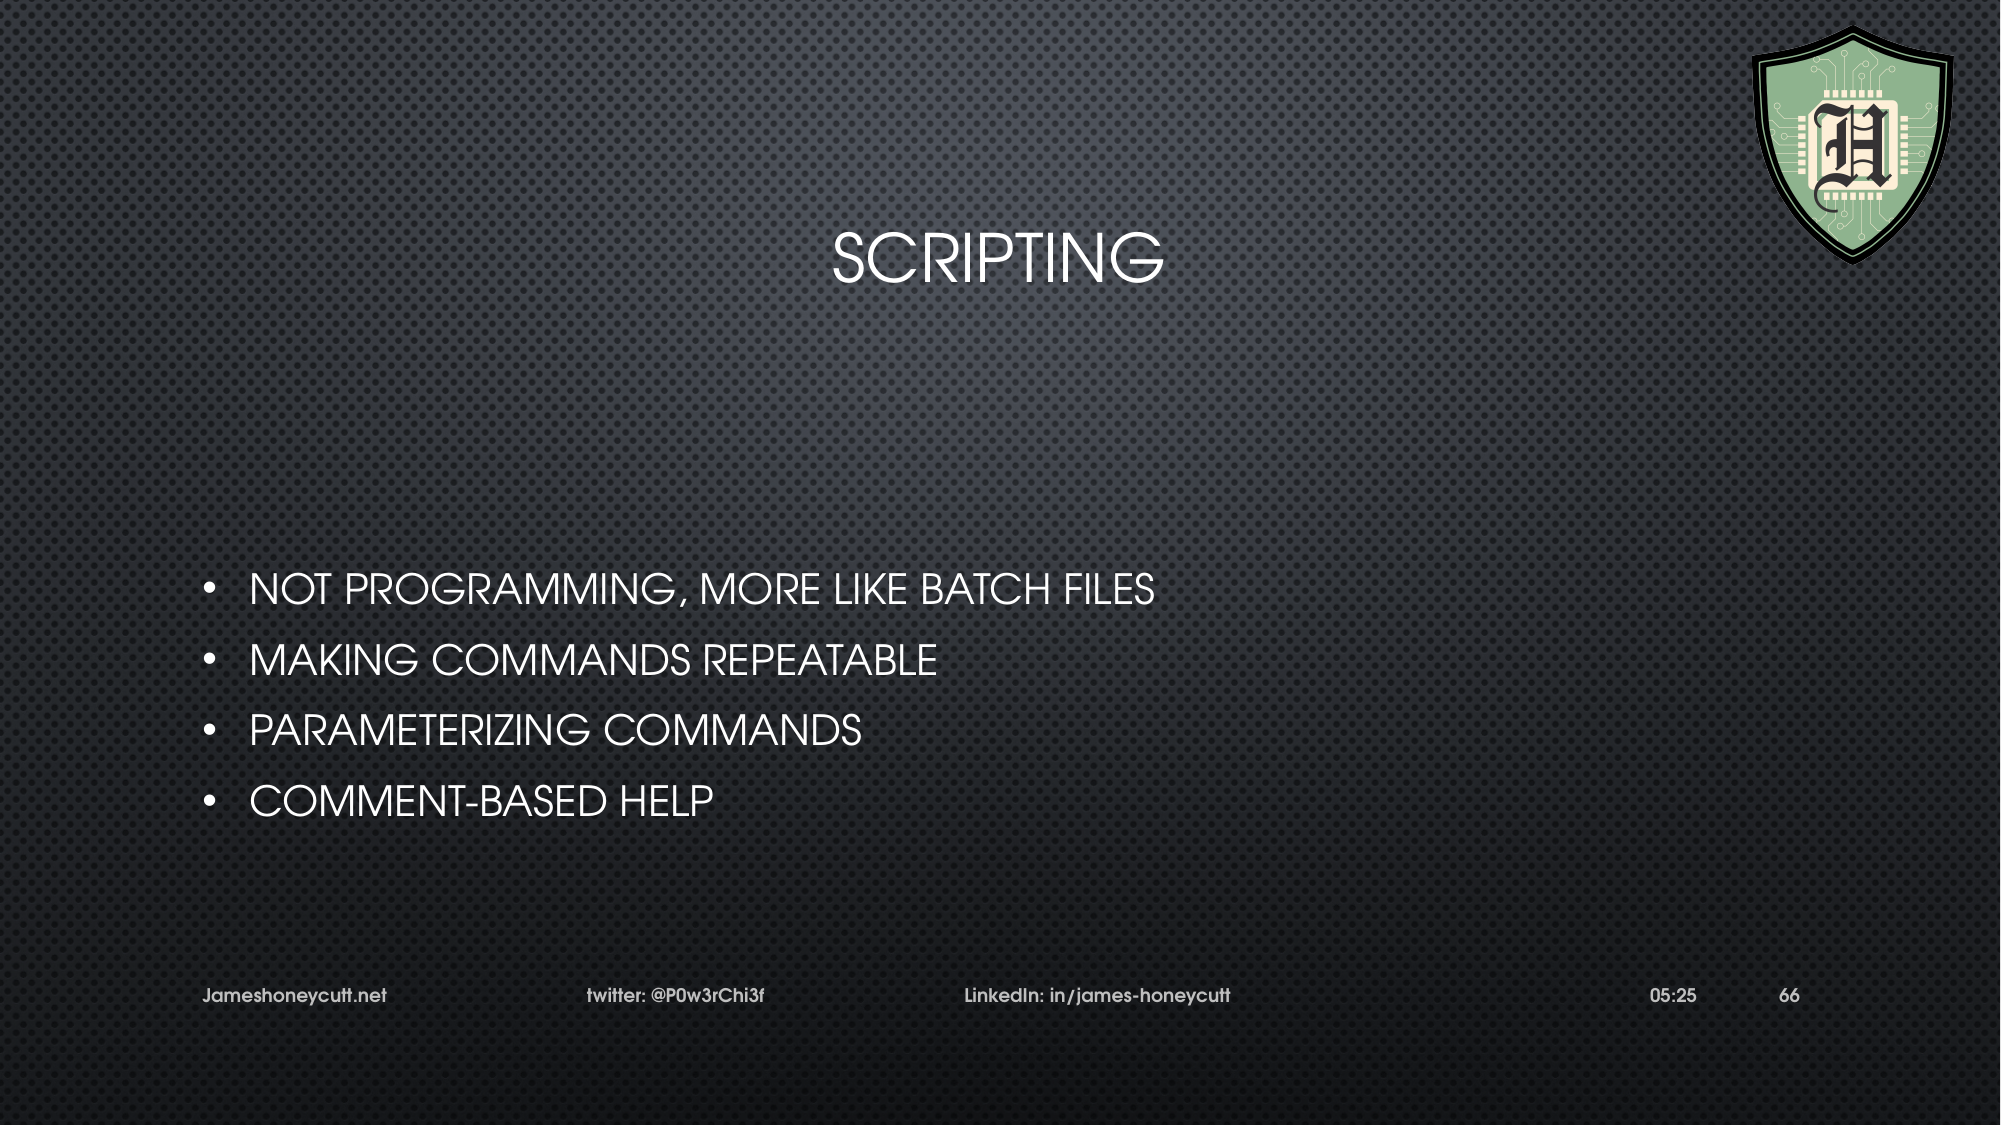

# Scripting
Not programming, more like batch files
Making Commands repeatable
Parameterizing commands
Comment-based help
Jameshoneycutt.net                                      twitter: @P0w3rChi3f                                      LinkedIn: in/james-honeycutt
05:25
66